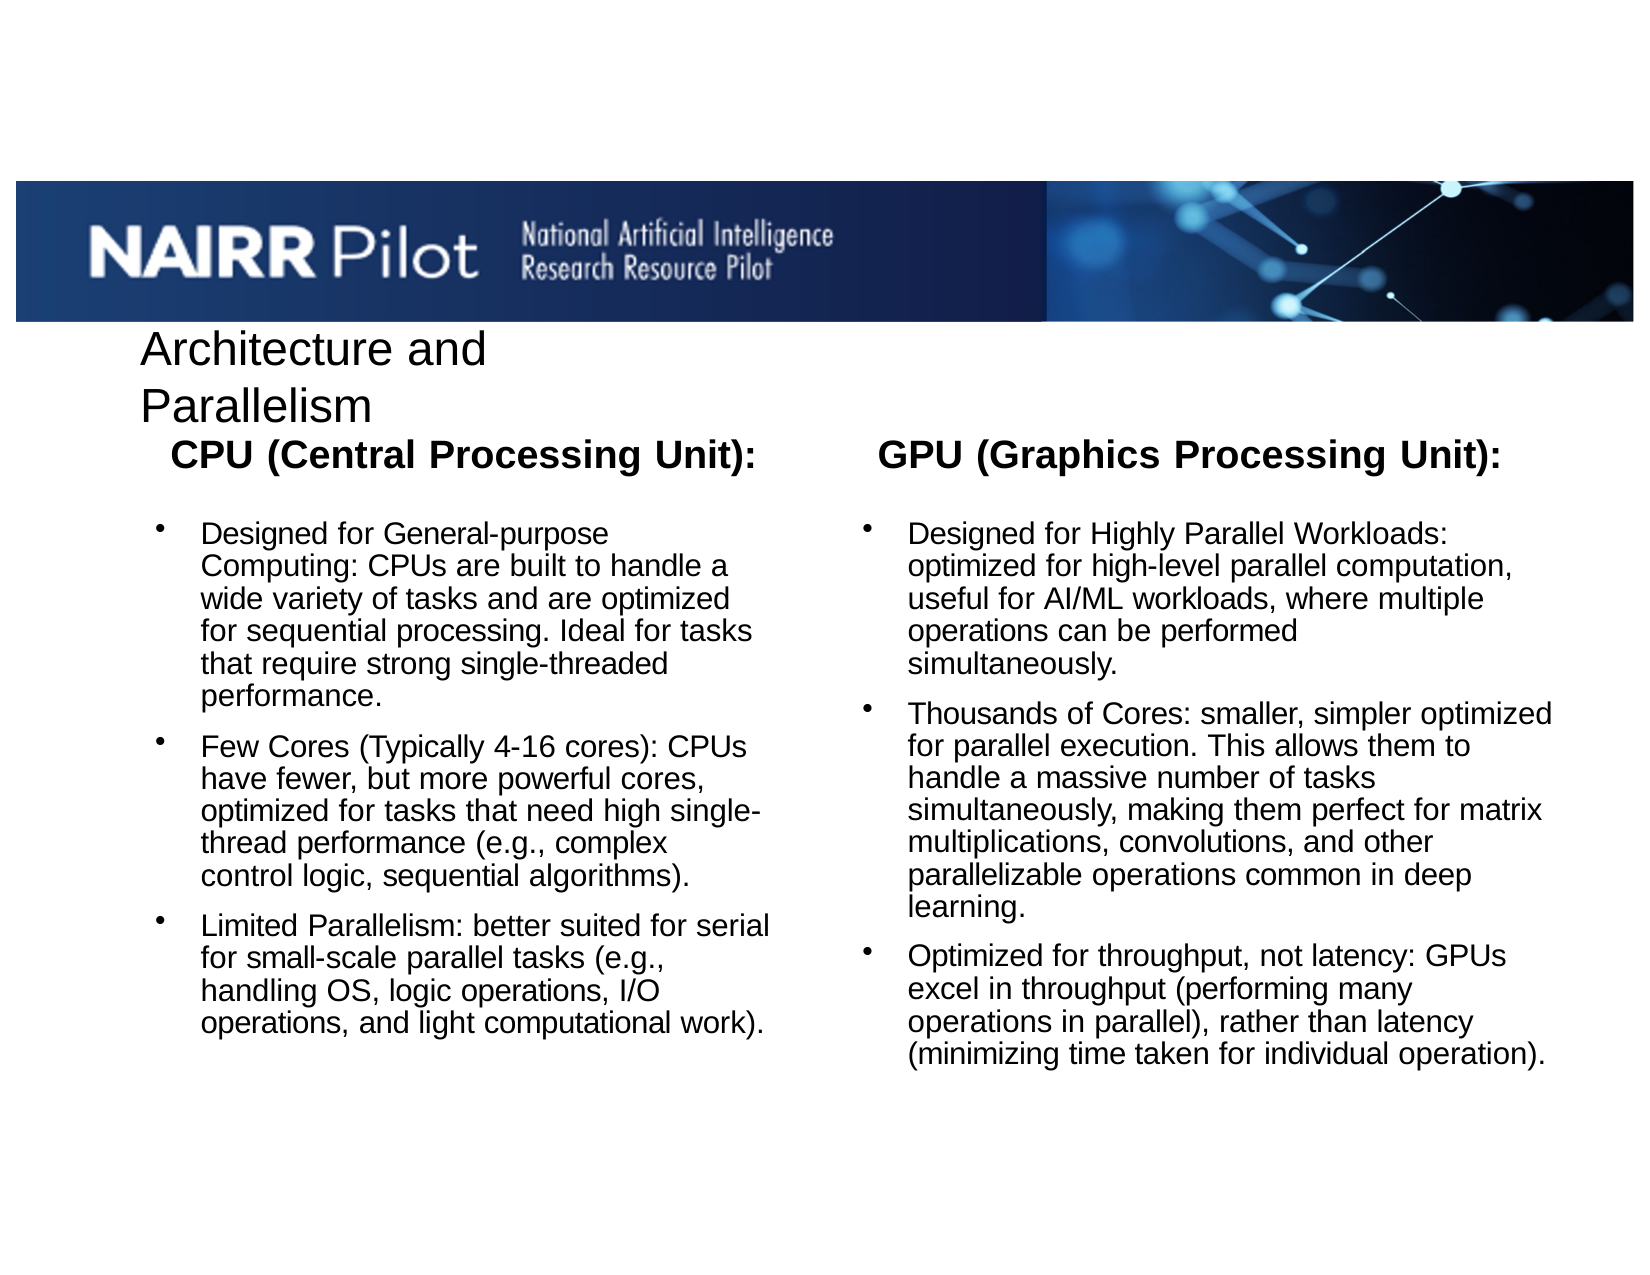

# Architecture and Parallelism
CPU (Central Processing Unit):
Designed for General-purpose Computing: CPUs are built to handle a wide variety of tasks and are optimized for sequential processing. Ideal for tasks that require strong single-threaded performance.
Few Cores (Typically 4-16 cores): CPUs have fewer, but more powerful cores, optimized for tasks that need high single- thread performance (e.g., complex control logic, sequential algorithms).
Limited Parallelism: better suited for serial for small-scale parallel tasks (e.g., handling OS, logic operations, I/O operations, and light computational work).
GPU (Graphics Processing Unit):
Designed for Highly Parallel Workloads: optimized for high-level parallel computation, useful for AI/ML workloads, where multiple operations can be performed simultaneously.
Thousands of Cores: smaller, simpler optimized for parallel execution. This allows them to handle a massive number of tasks simultaneously, making them perfect for matrix multiplications, convolutions, and other parallelizable operations common in deep learning.
Optimized for throughput, not latency: GPUs excel in throughput (performing many operations in parallel), rather than latency (minimizing time taken for individual operation).